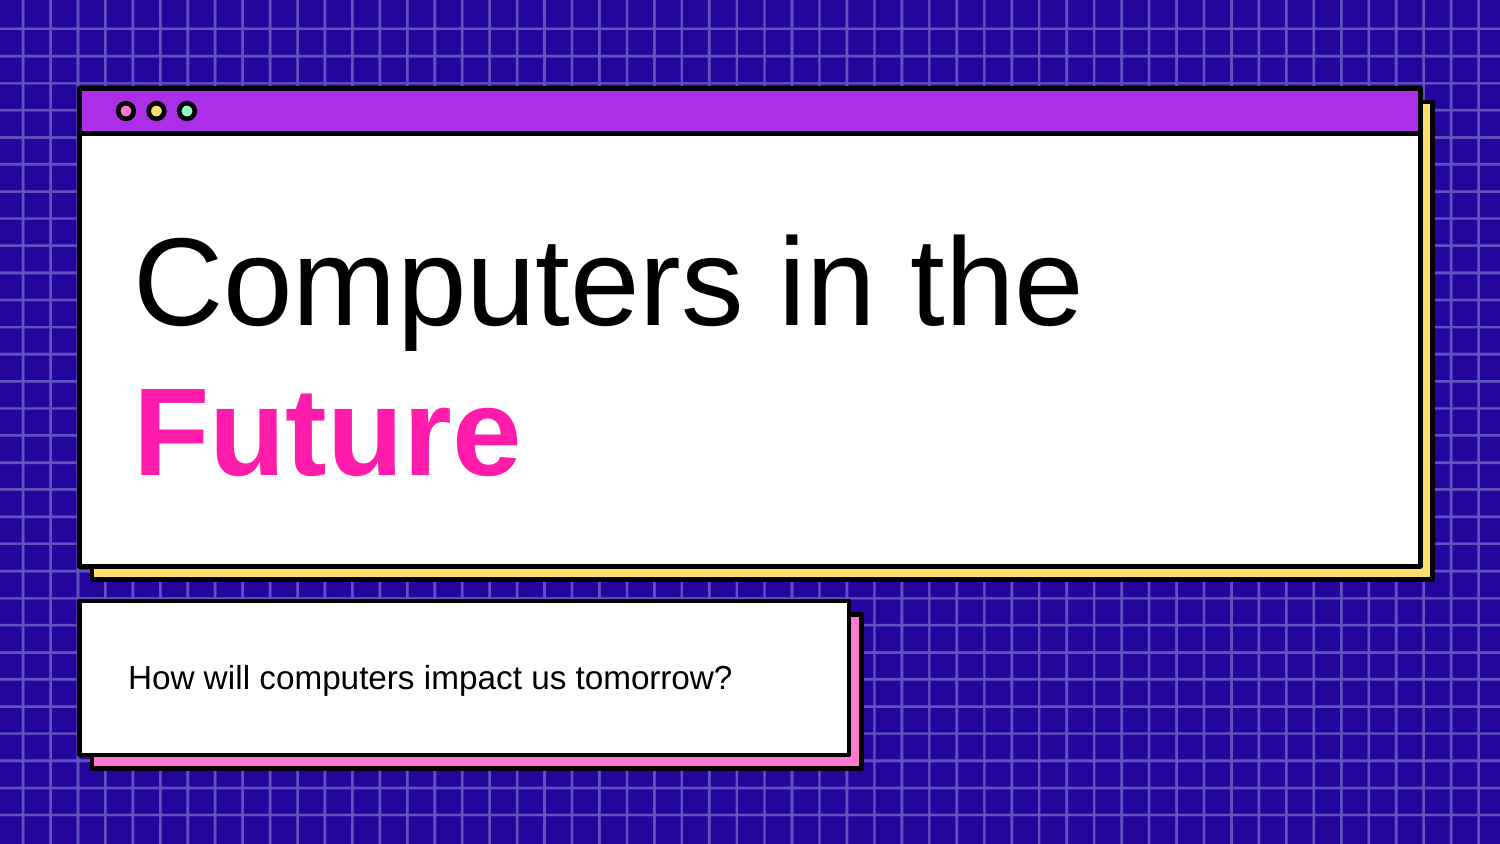

# Computers in the Future
How will computers impact us tomorrow?